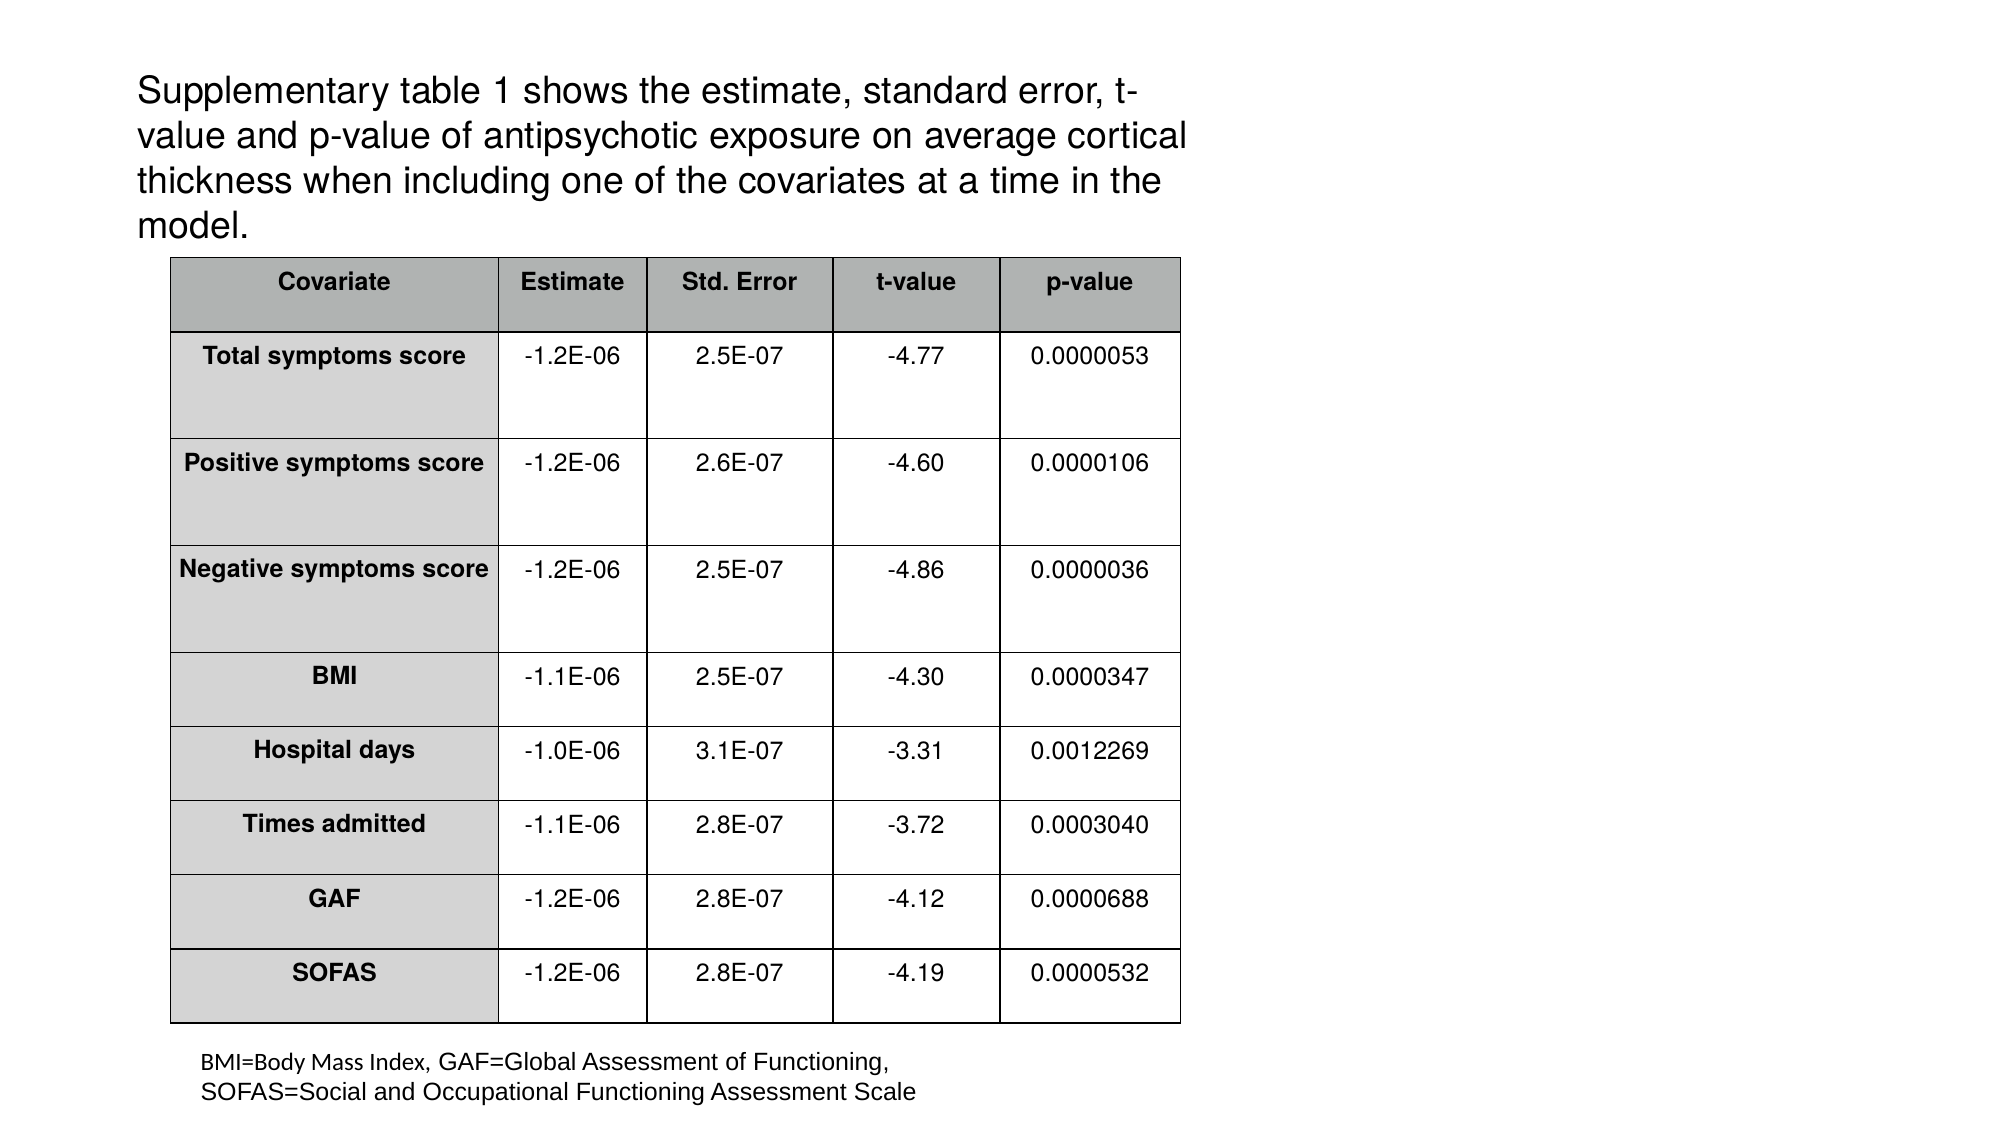

Supplementary table 1 shows the estimate, standard error, t-value and p-value of antipsychotic exposure on average cortical thickness when including one of the covariates at a time in the model.

| Covariate | Estimate | Std. Error | t-value | p-value |
| --- | --- | --- | --- | --- |
| Total symptoms score | -1.2E-06 | 2.5E-07 | -4.77 | 0.0000053 |
| Positive symptoms score | -1.2E-06 | 2.6E-07 | -4.60 | 0.0000106 |
| Negative symptoms score | -1.2E-06 | 2.5E-07 | -4.86 | 0.0000036 |
| BMI | -1.1E-06 | 2.5E-07 | -4.30 | 0.0000347 |
| Hospital days | -1.0E-06 | 3.1E-07 | -3.31 | 0.0012269 |
| Times admitted | -1.1E-06 | 2.8E-07 | -3.72 | 0.0003040 |
| GAF | -1.2E-06 | 2.8E-07 | -4.12 | 0.0000688 |
| SOFAS | -1.2E-06 | 2.8E-07 | -4.19 | 0.0000532 |
BMI=Body Mass Index, GAF=Global Assessment of Functioning,
SOFAS=Social and Occupational Functioning Assessment Scale